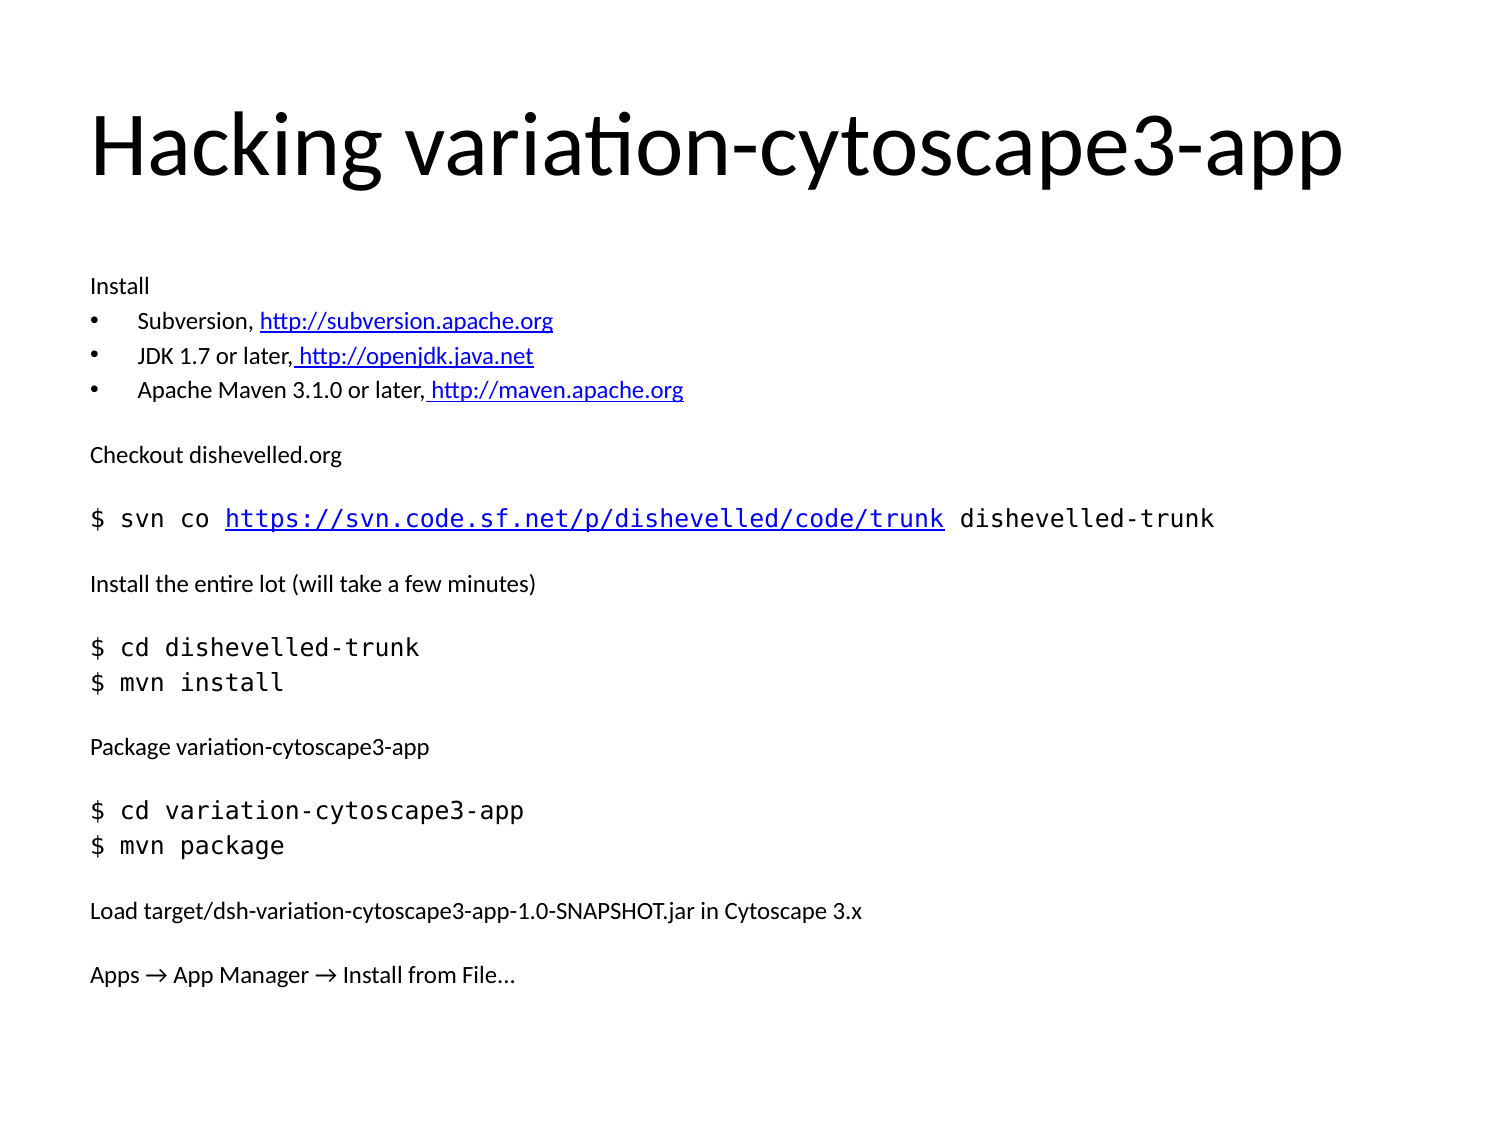

# Hacking variation-cytoscape3-app
Install
Subversion, http://subversion.apache.org
JDK 1.7 or later, http://openjdk.java.net
Apache Maven 3.1.0 or later, http://maven.apache.org
Checkout dishevelled.org
$ svn co https://svn.code.sf.net/p/dishevelled/code/trunk dishevelled-trunk
Install the entire lot (will take a few minutes)
$ cd dishevelled-trunk
$ mvn install
Package variation-cytoscape3-app
$ cd variation-cytoscape3-app
$ mvn package
Load target/dsh-variation-cytoscape3-app-1.0-SNAPSHOT.jar in Cytoscape 3.x
Apps → App Manager → Install from File...